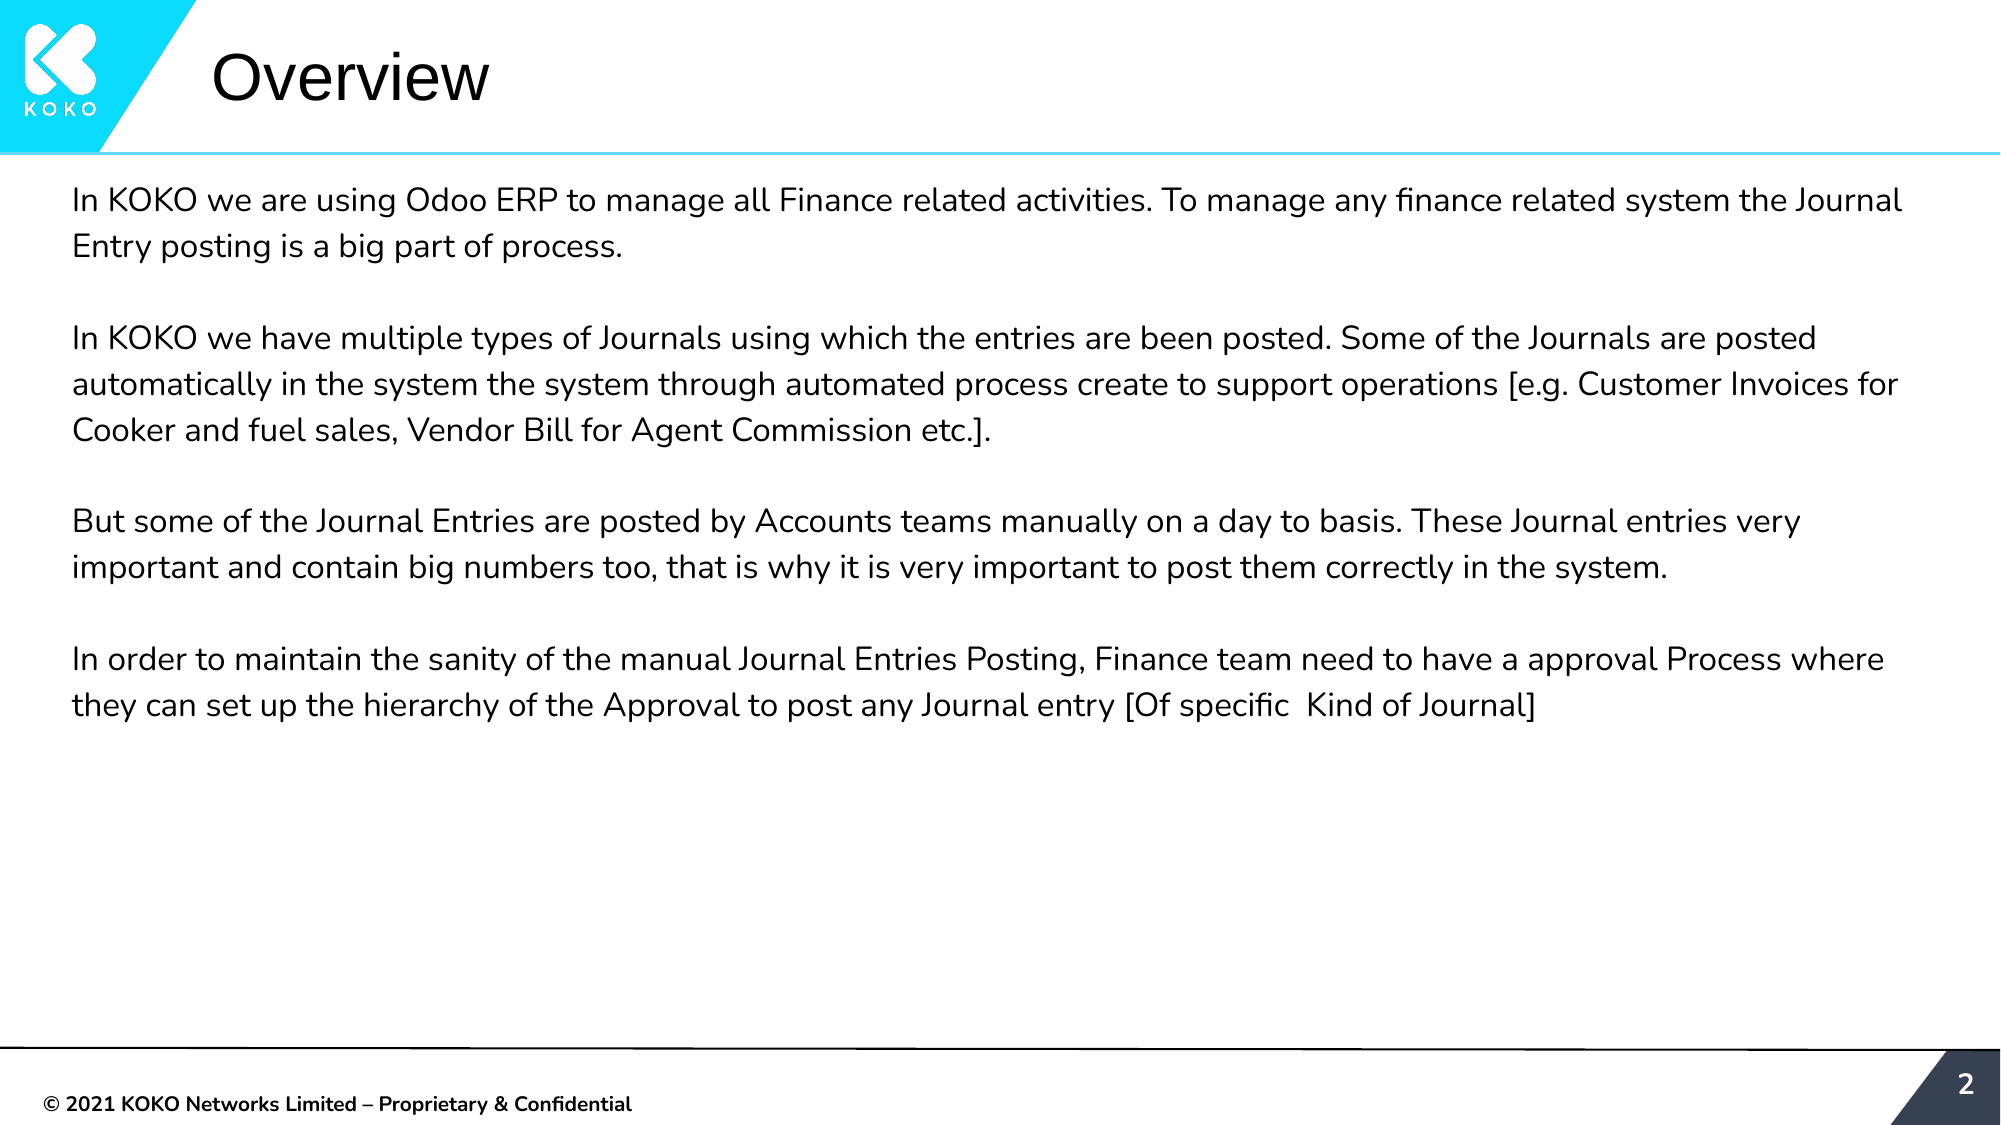

# Overview
In KOKO we are using Odoo ERP to manage all Finance related activities. To manage any finance related system the Journal Entry posting is a big part of process.

In KOKO we have multiple types of Journals using which the entries are been posted. Some of the Journals are posted automatically in the system the system through automated process create to support operations [e.g. Customer Invoices for Cooker and fuel sales, Vendor Bill for Agent Commission etc.].

But some of the Journal Entries are posted by Accounts teams manually on a day to basis. These Journal entries very important and contain big numbers too, that is why it is very important to post them correctly in the system.

In order to maintain the sanity of the manual Journal Entries Posting, Finance team need to have a approval Process where they can set up the hierarchy of the Approval to post any Journal entry [Of specific  Kind of Journal]
2